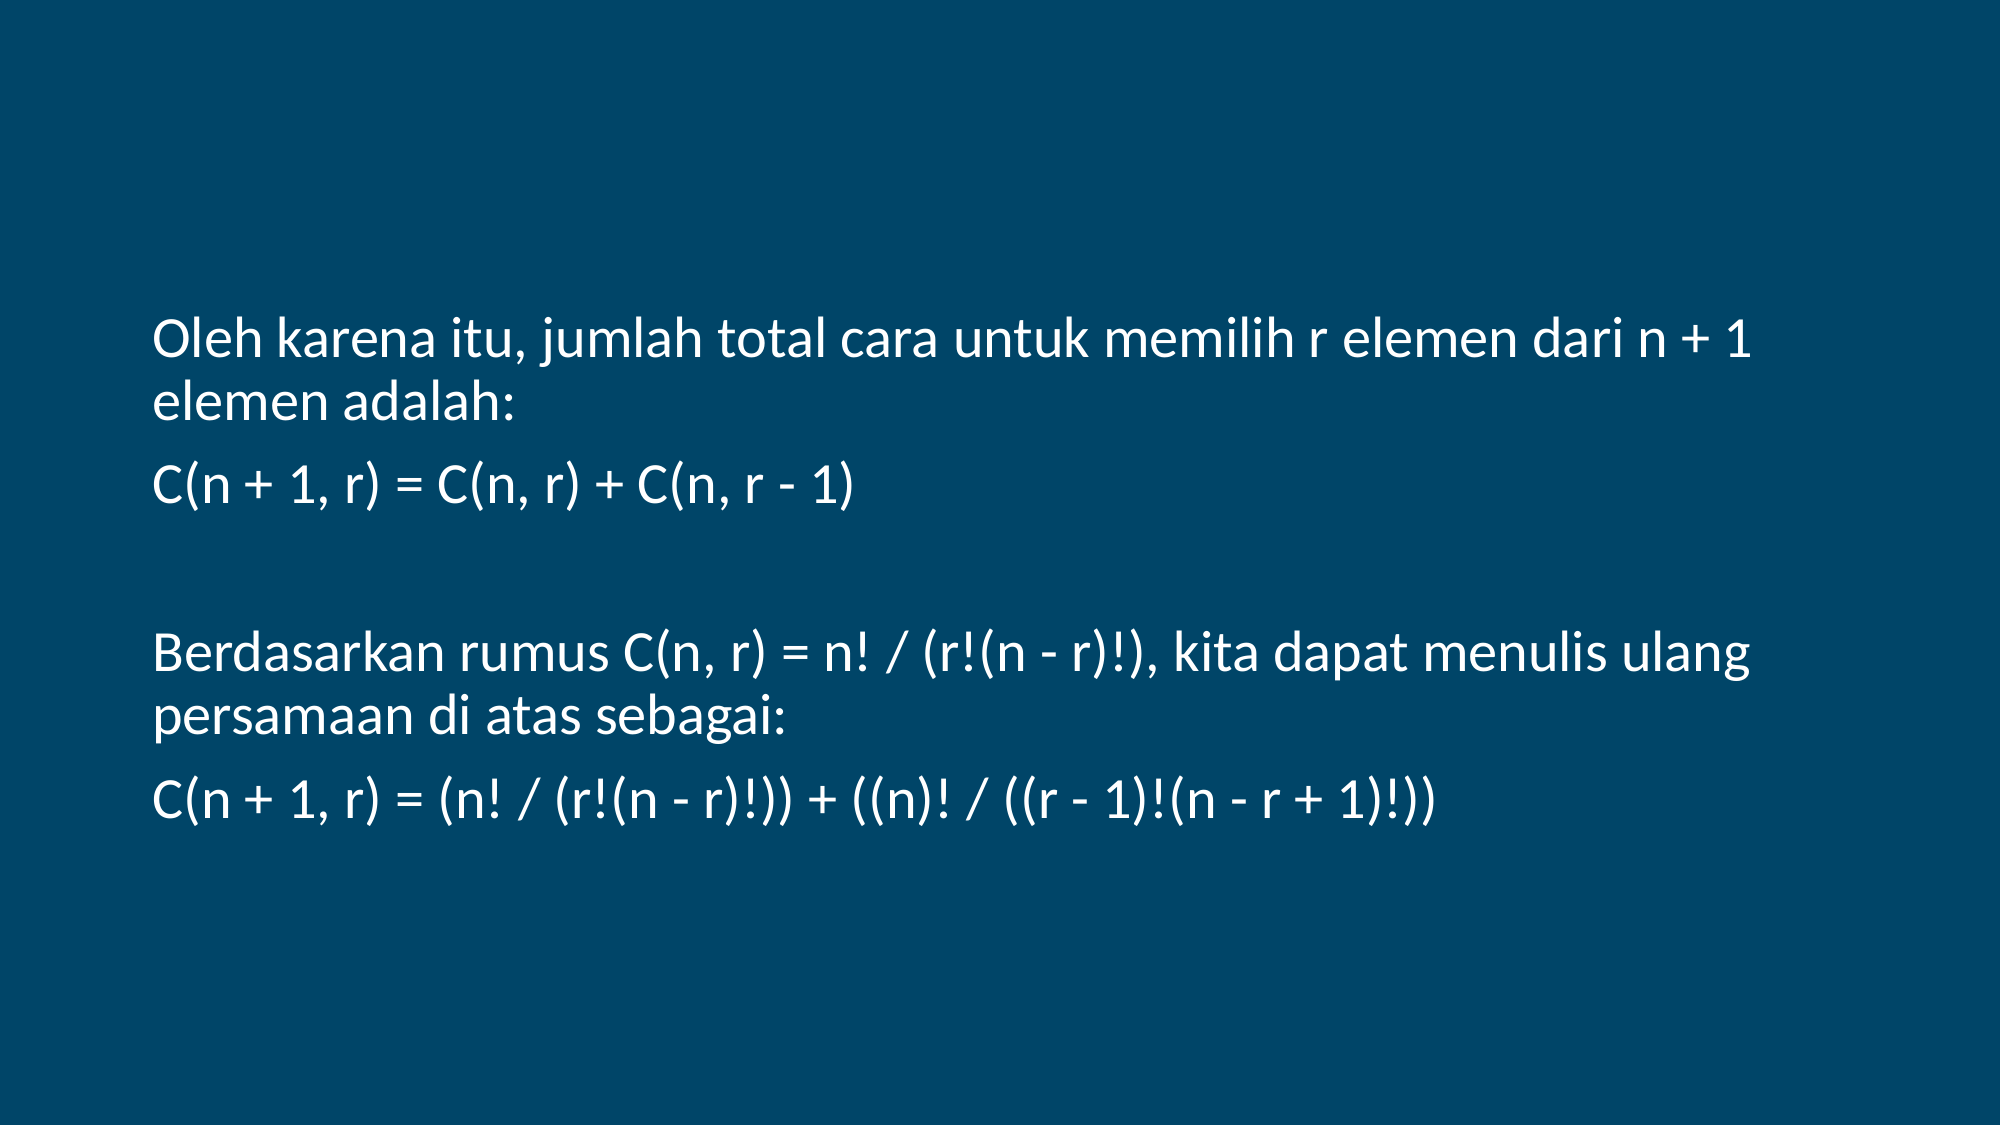

Oleh karena itu, jumlah total cara untuk memilih r elemen dari n + 1 elemen adalah:
C(n + 1, r) = C(n, r) + C(n, r - 1)

Berdasarkan rumus C(n, r) = n! / (r!(n - r)!), kita dapat menulis ulang persamaan di atas sebagai:
C(n + 1, r) = (n! / (r!(n - r)!)) + ((n)! / ((r - 1)!(n - r + 1)!))